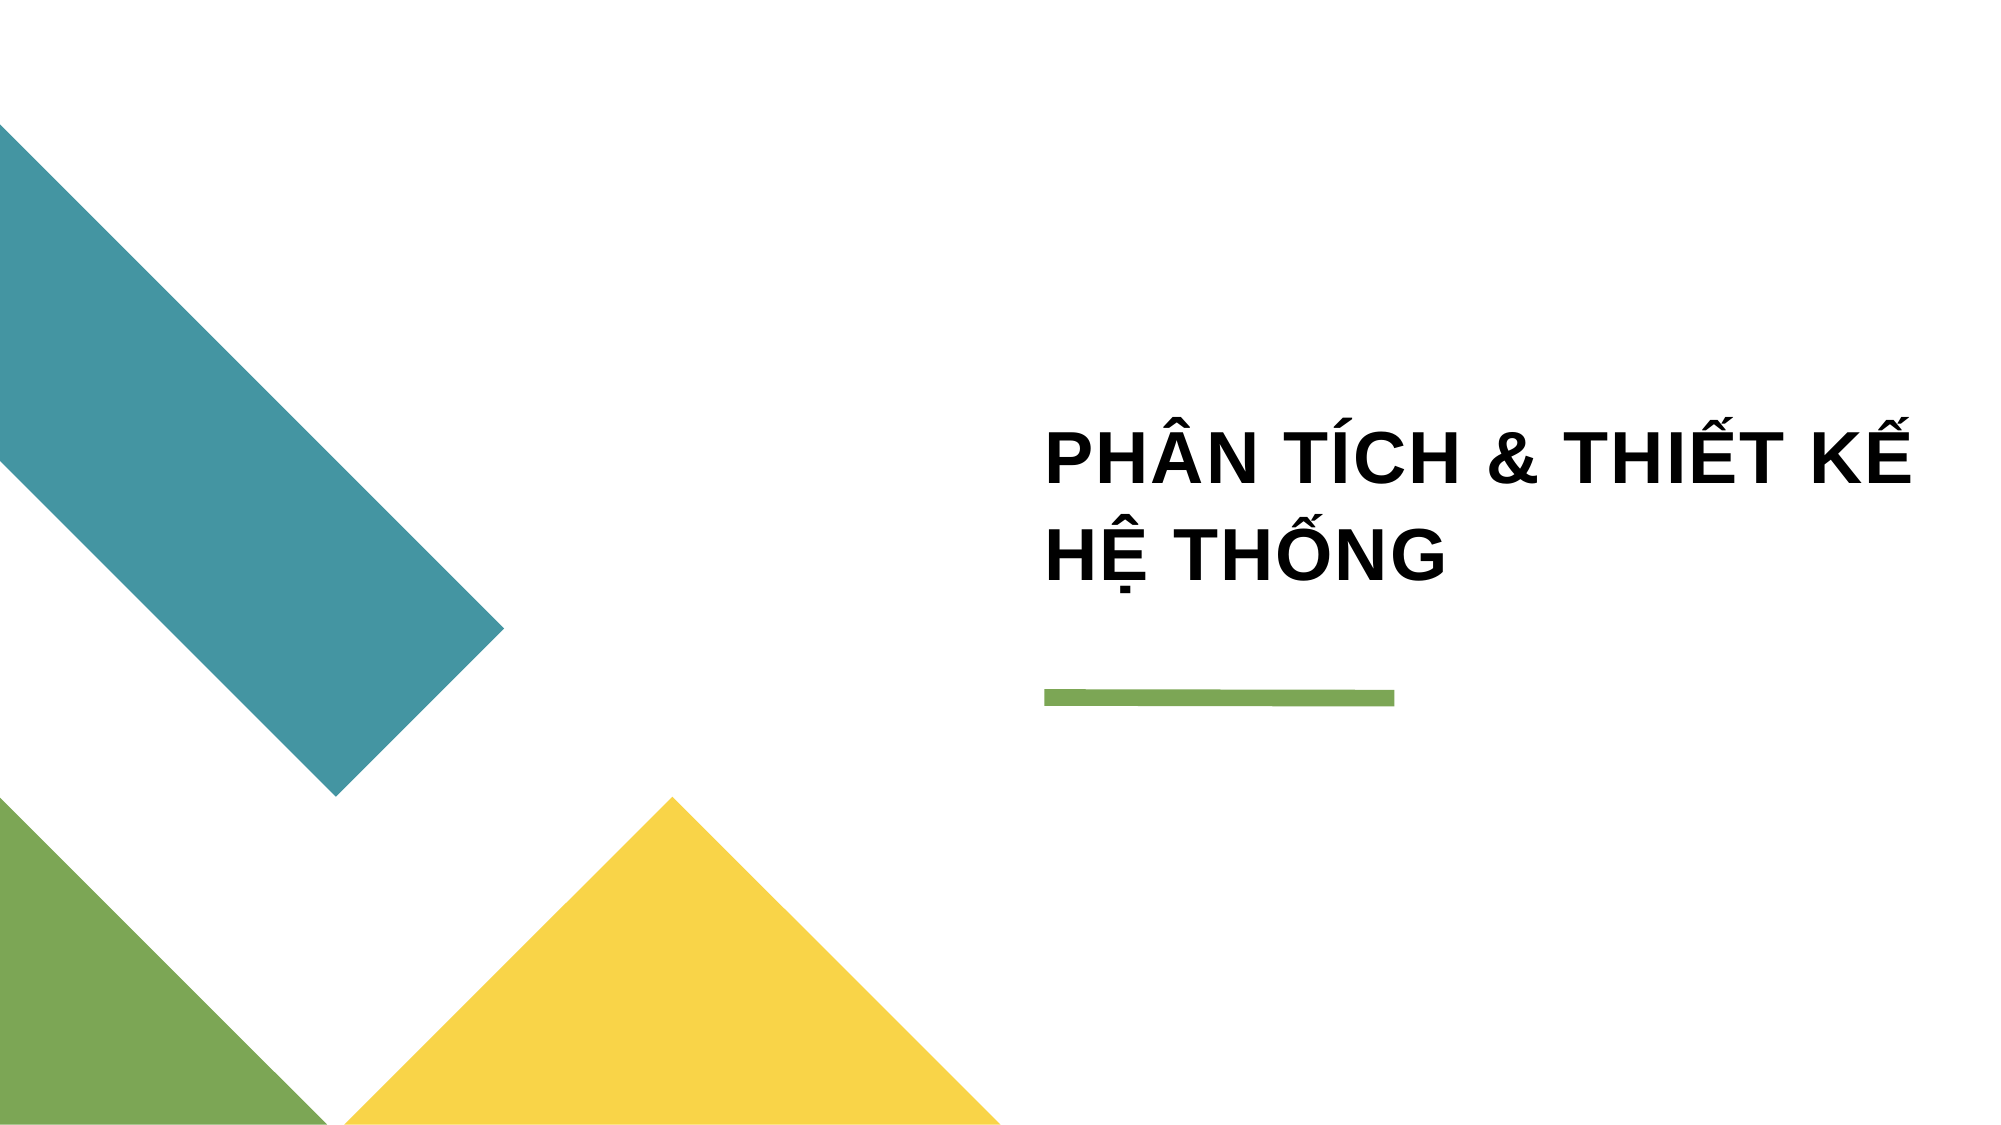

# PHÂN TÍCH & THIẾT KẾ HỆ THỐNG